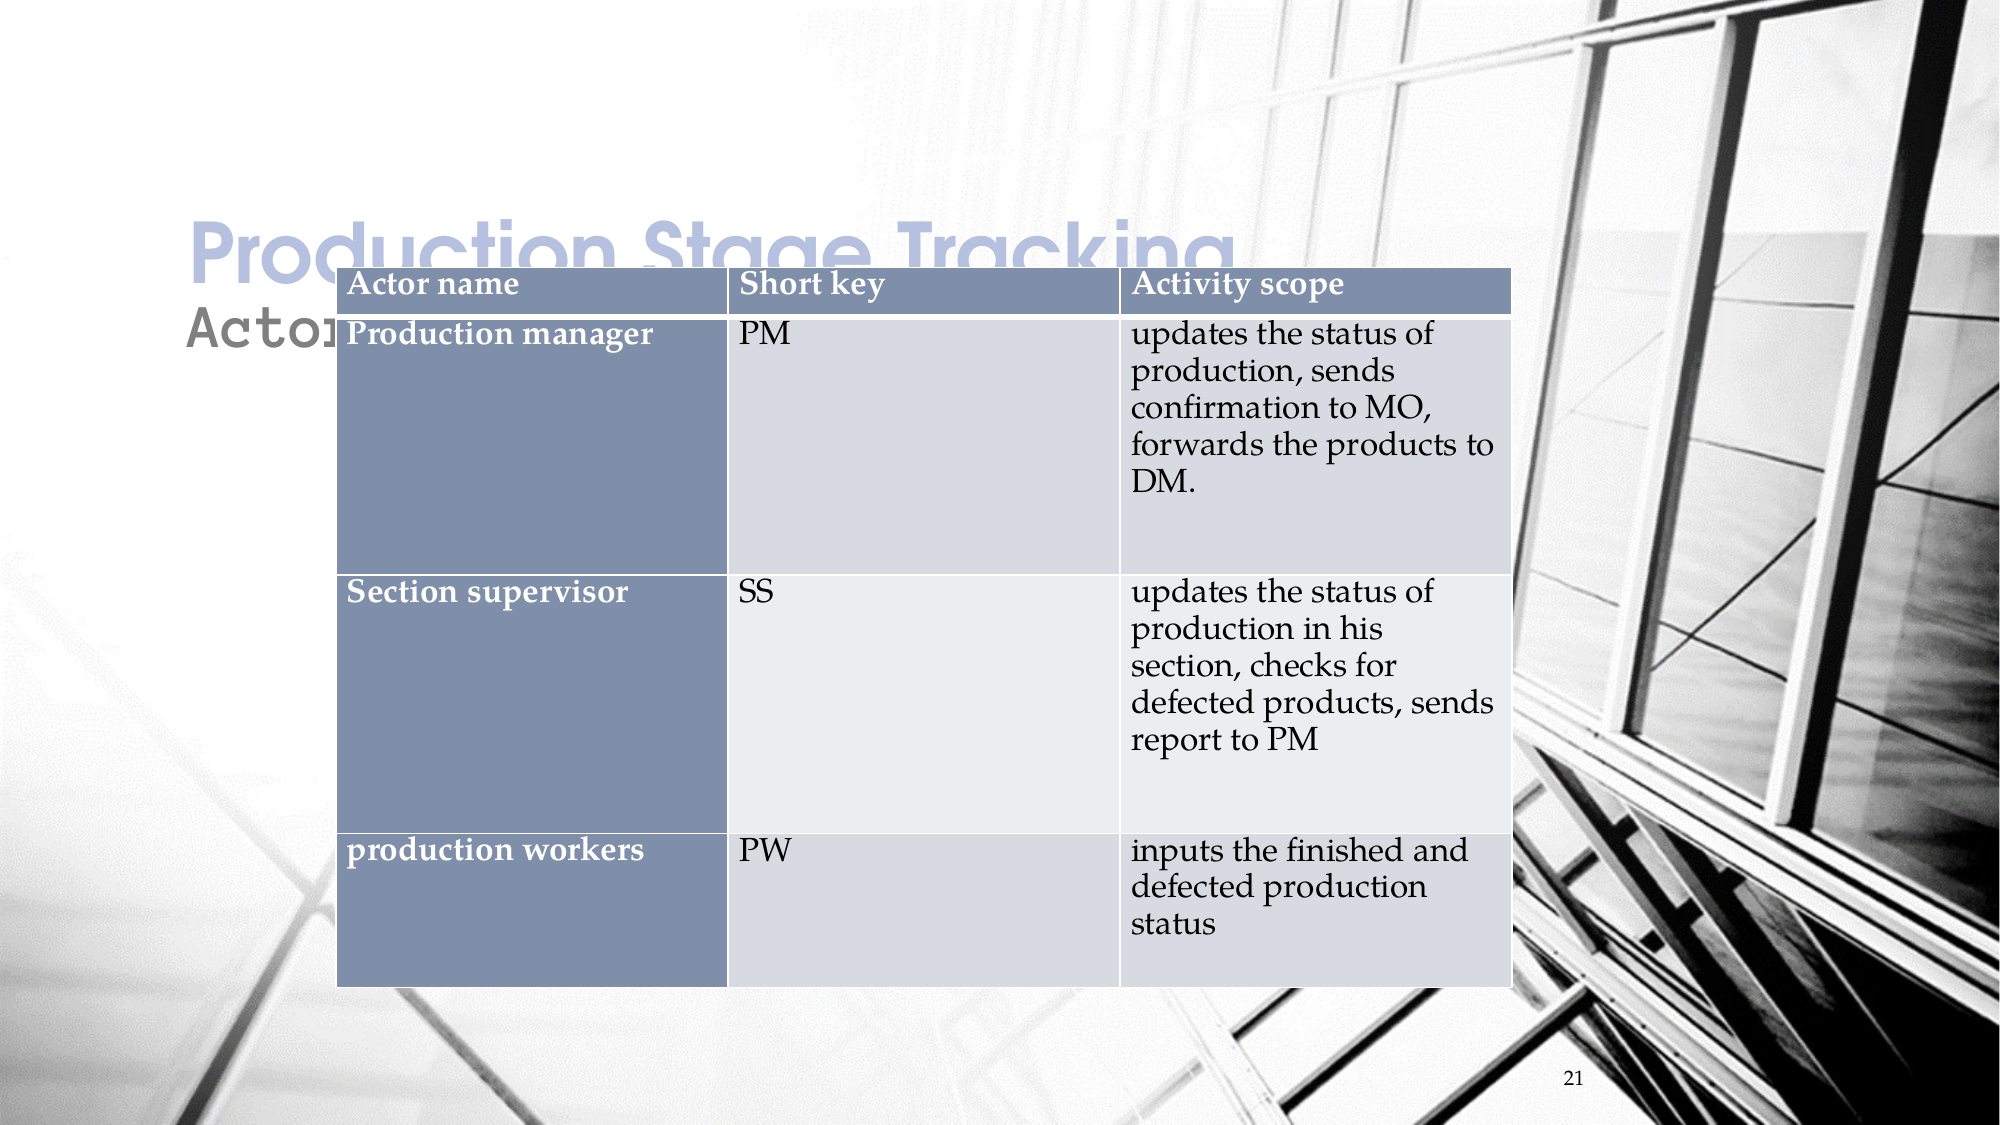

Production Stage Tracking
Actor’s Glossary

| Actor name | Short key | Activity scope |
| --- | --- | --- |
| Production manager | PM | updates the status of production, sends confirmation to MO, forwards the products to DM. |
| Section supervisor | SS | updates the status of production in his section, checks for defected products, sends report to PM |
| production workers | PW | inputs the finished and defected production status |

21